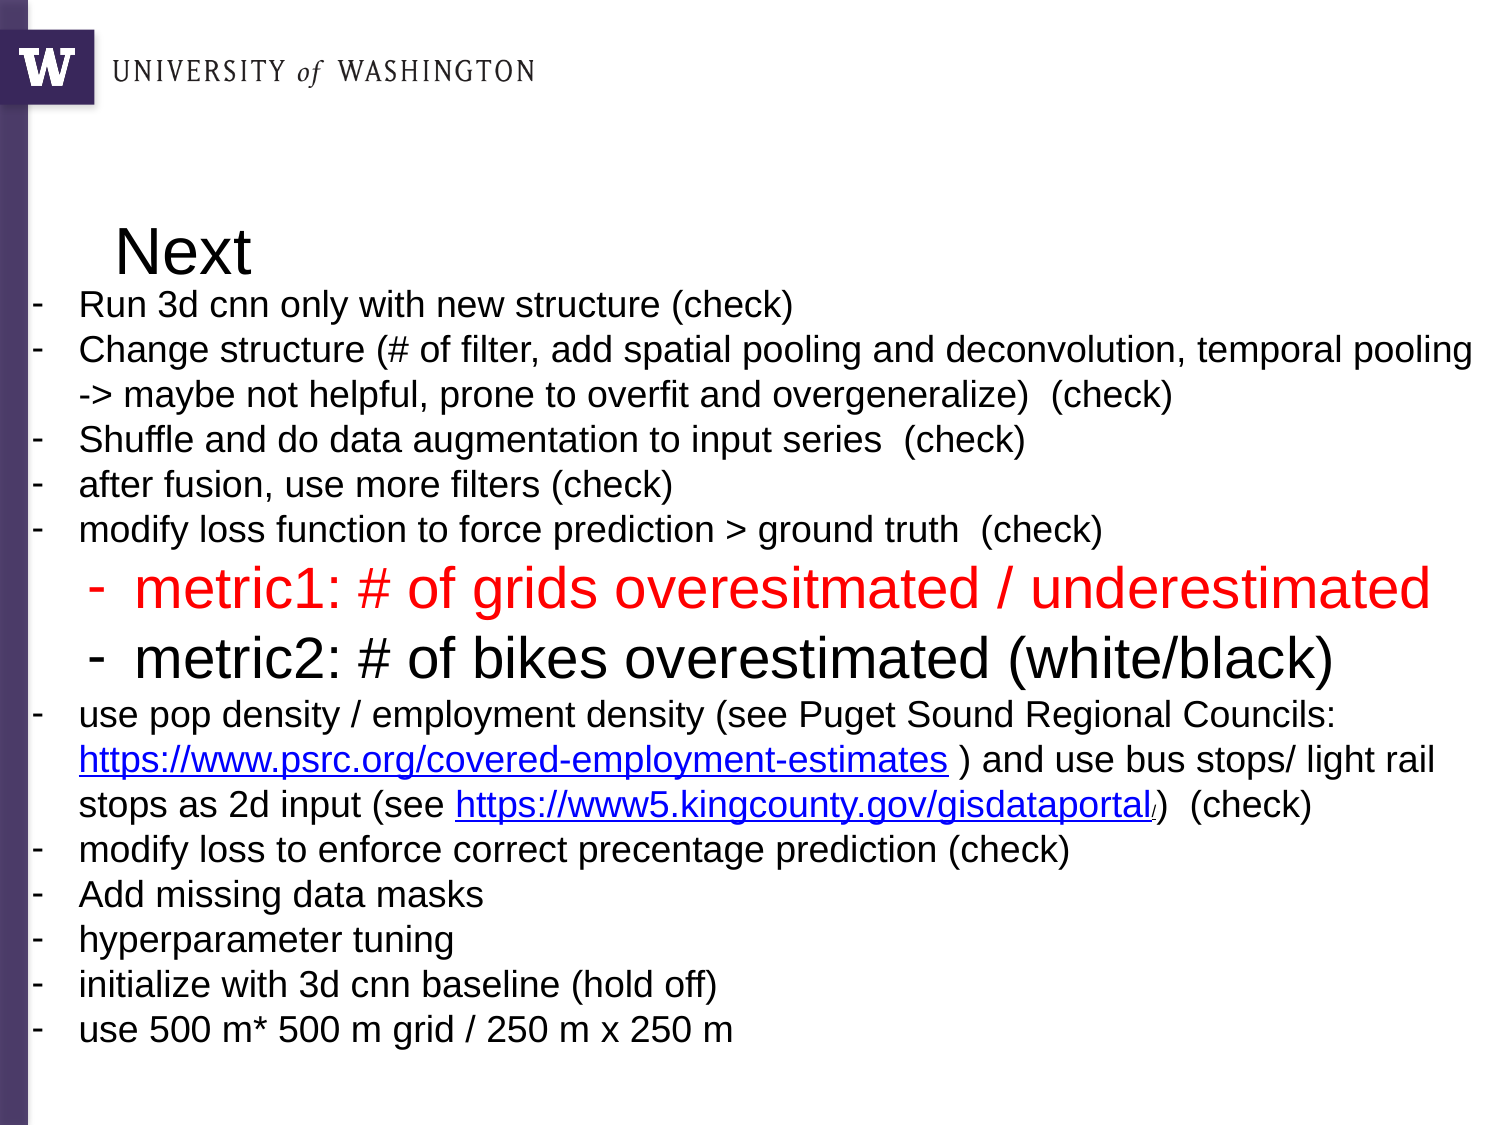

# Next

Run 3d cnn only with new structure (check)
Change structure (# of filter, add spatial pooling and deconvolution, temporal pooling -> maybe not helpful, prone to overfit and overgeneralize)  (check)
Shuffle and do data augmentation to input series  (check)
after fusion, use more filters (check)
modify loss function to force prediction > ground truth  (check)
metric1: # of grids overesitmated / underestimated
metric2: # of bikes overestimated (white/black)
use pop density / employment density (see Puget Sound Regional Councils: https://www.psrc.org/covered-employment-estimates ) and use bus stops/ light rail stops as 2d input (see https://www5.kingcounty.gov/gisdataportal/)  (check)
modify loss to enforce correct precentage prediction (check)
Add missing data masks
hyperparameter tuning
initialize with 3d cnn baseline (hold off)
use 500 m* 500 m grid / 250 m x 250 m